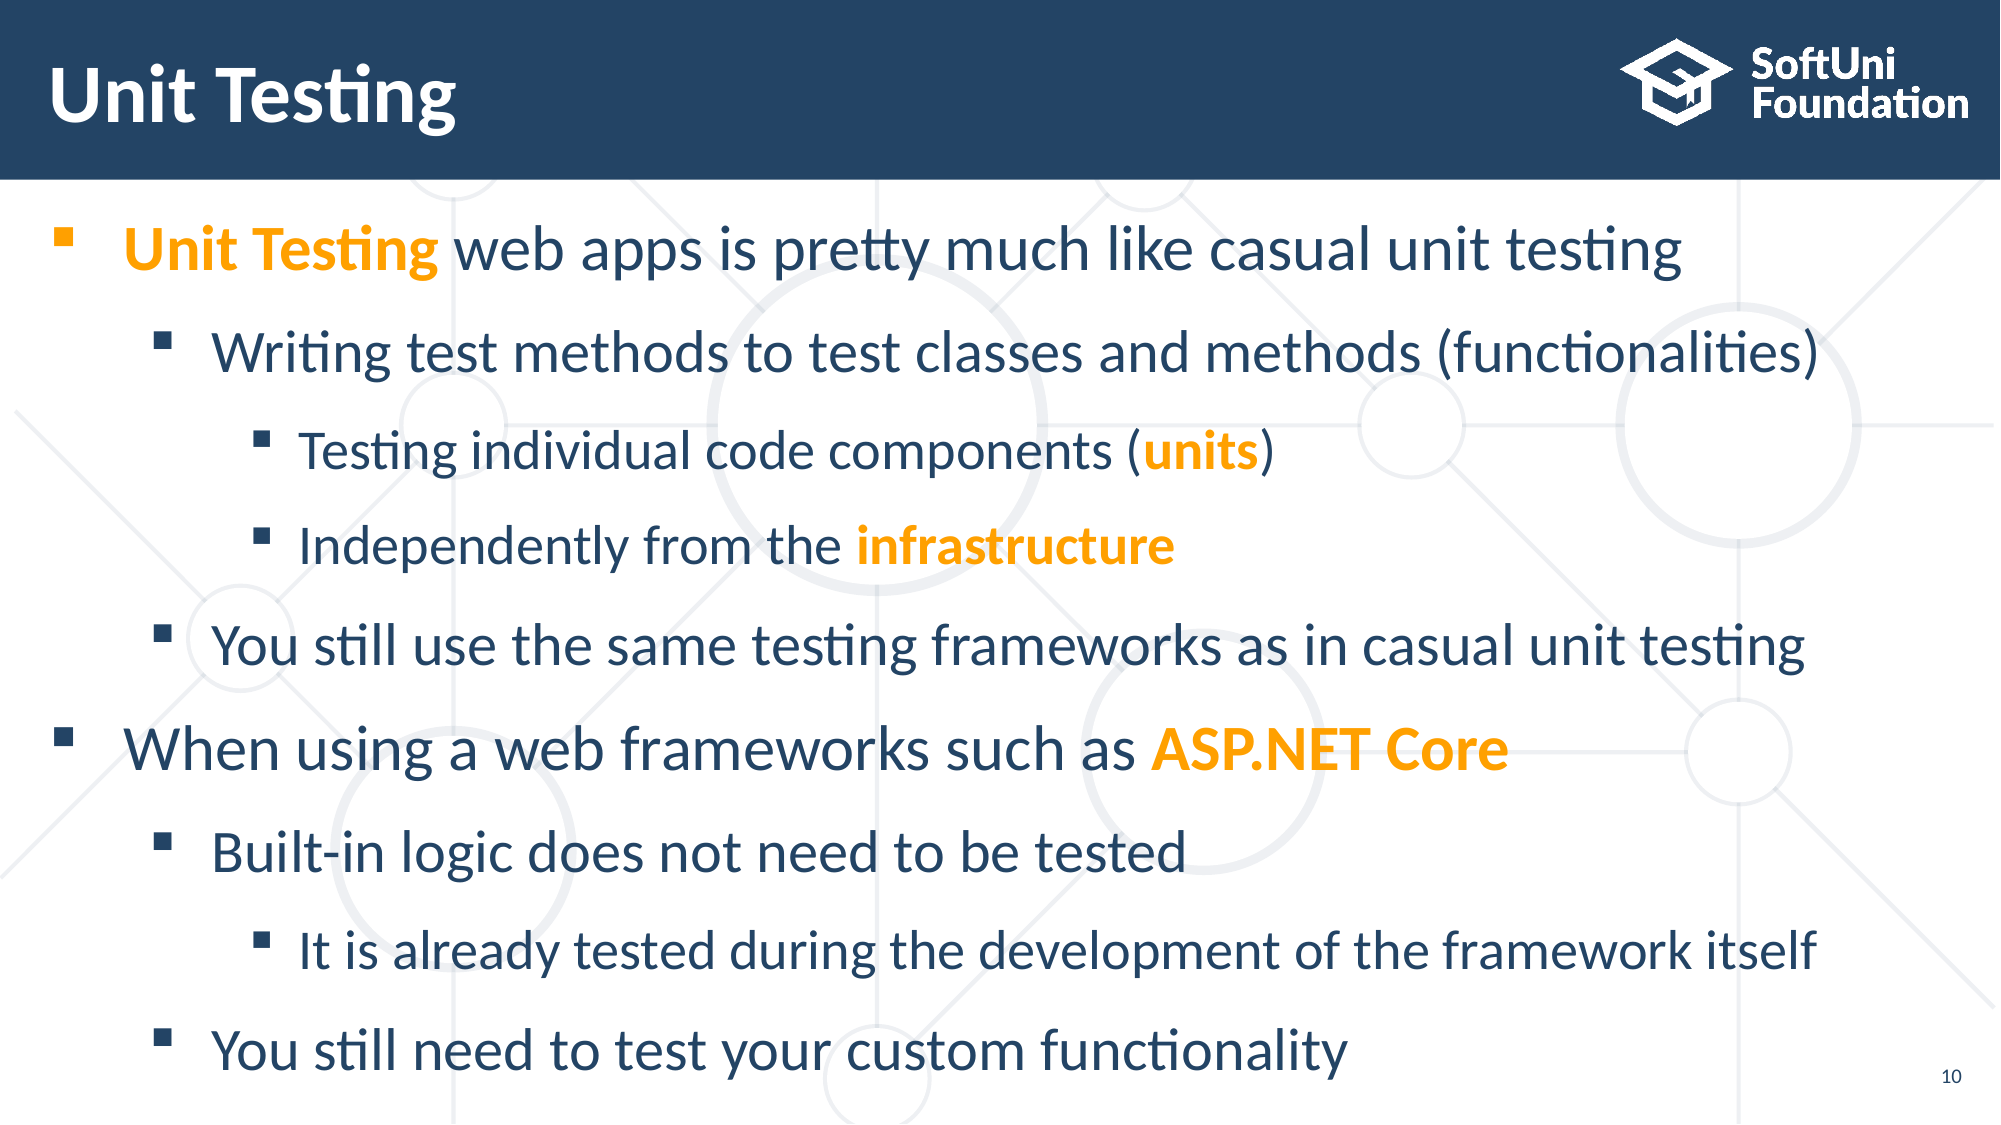

# Unit Testing
Unit Testing web apps is pretty much like casual unit testing
Writing test methods to test classes and methods (functionalities)
Testing individual code components (units)
Independently from the infrastructure
You still use the same testing frameworks as in casual unit testing
When using a web frameworks such as ASP.NET Core
Built-in logic does not need to be tested
It is already tested during the development of the framework itself
You still need to test your custom functionality
10